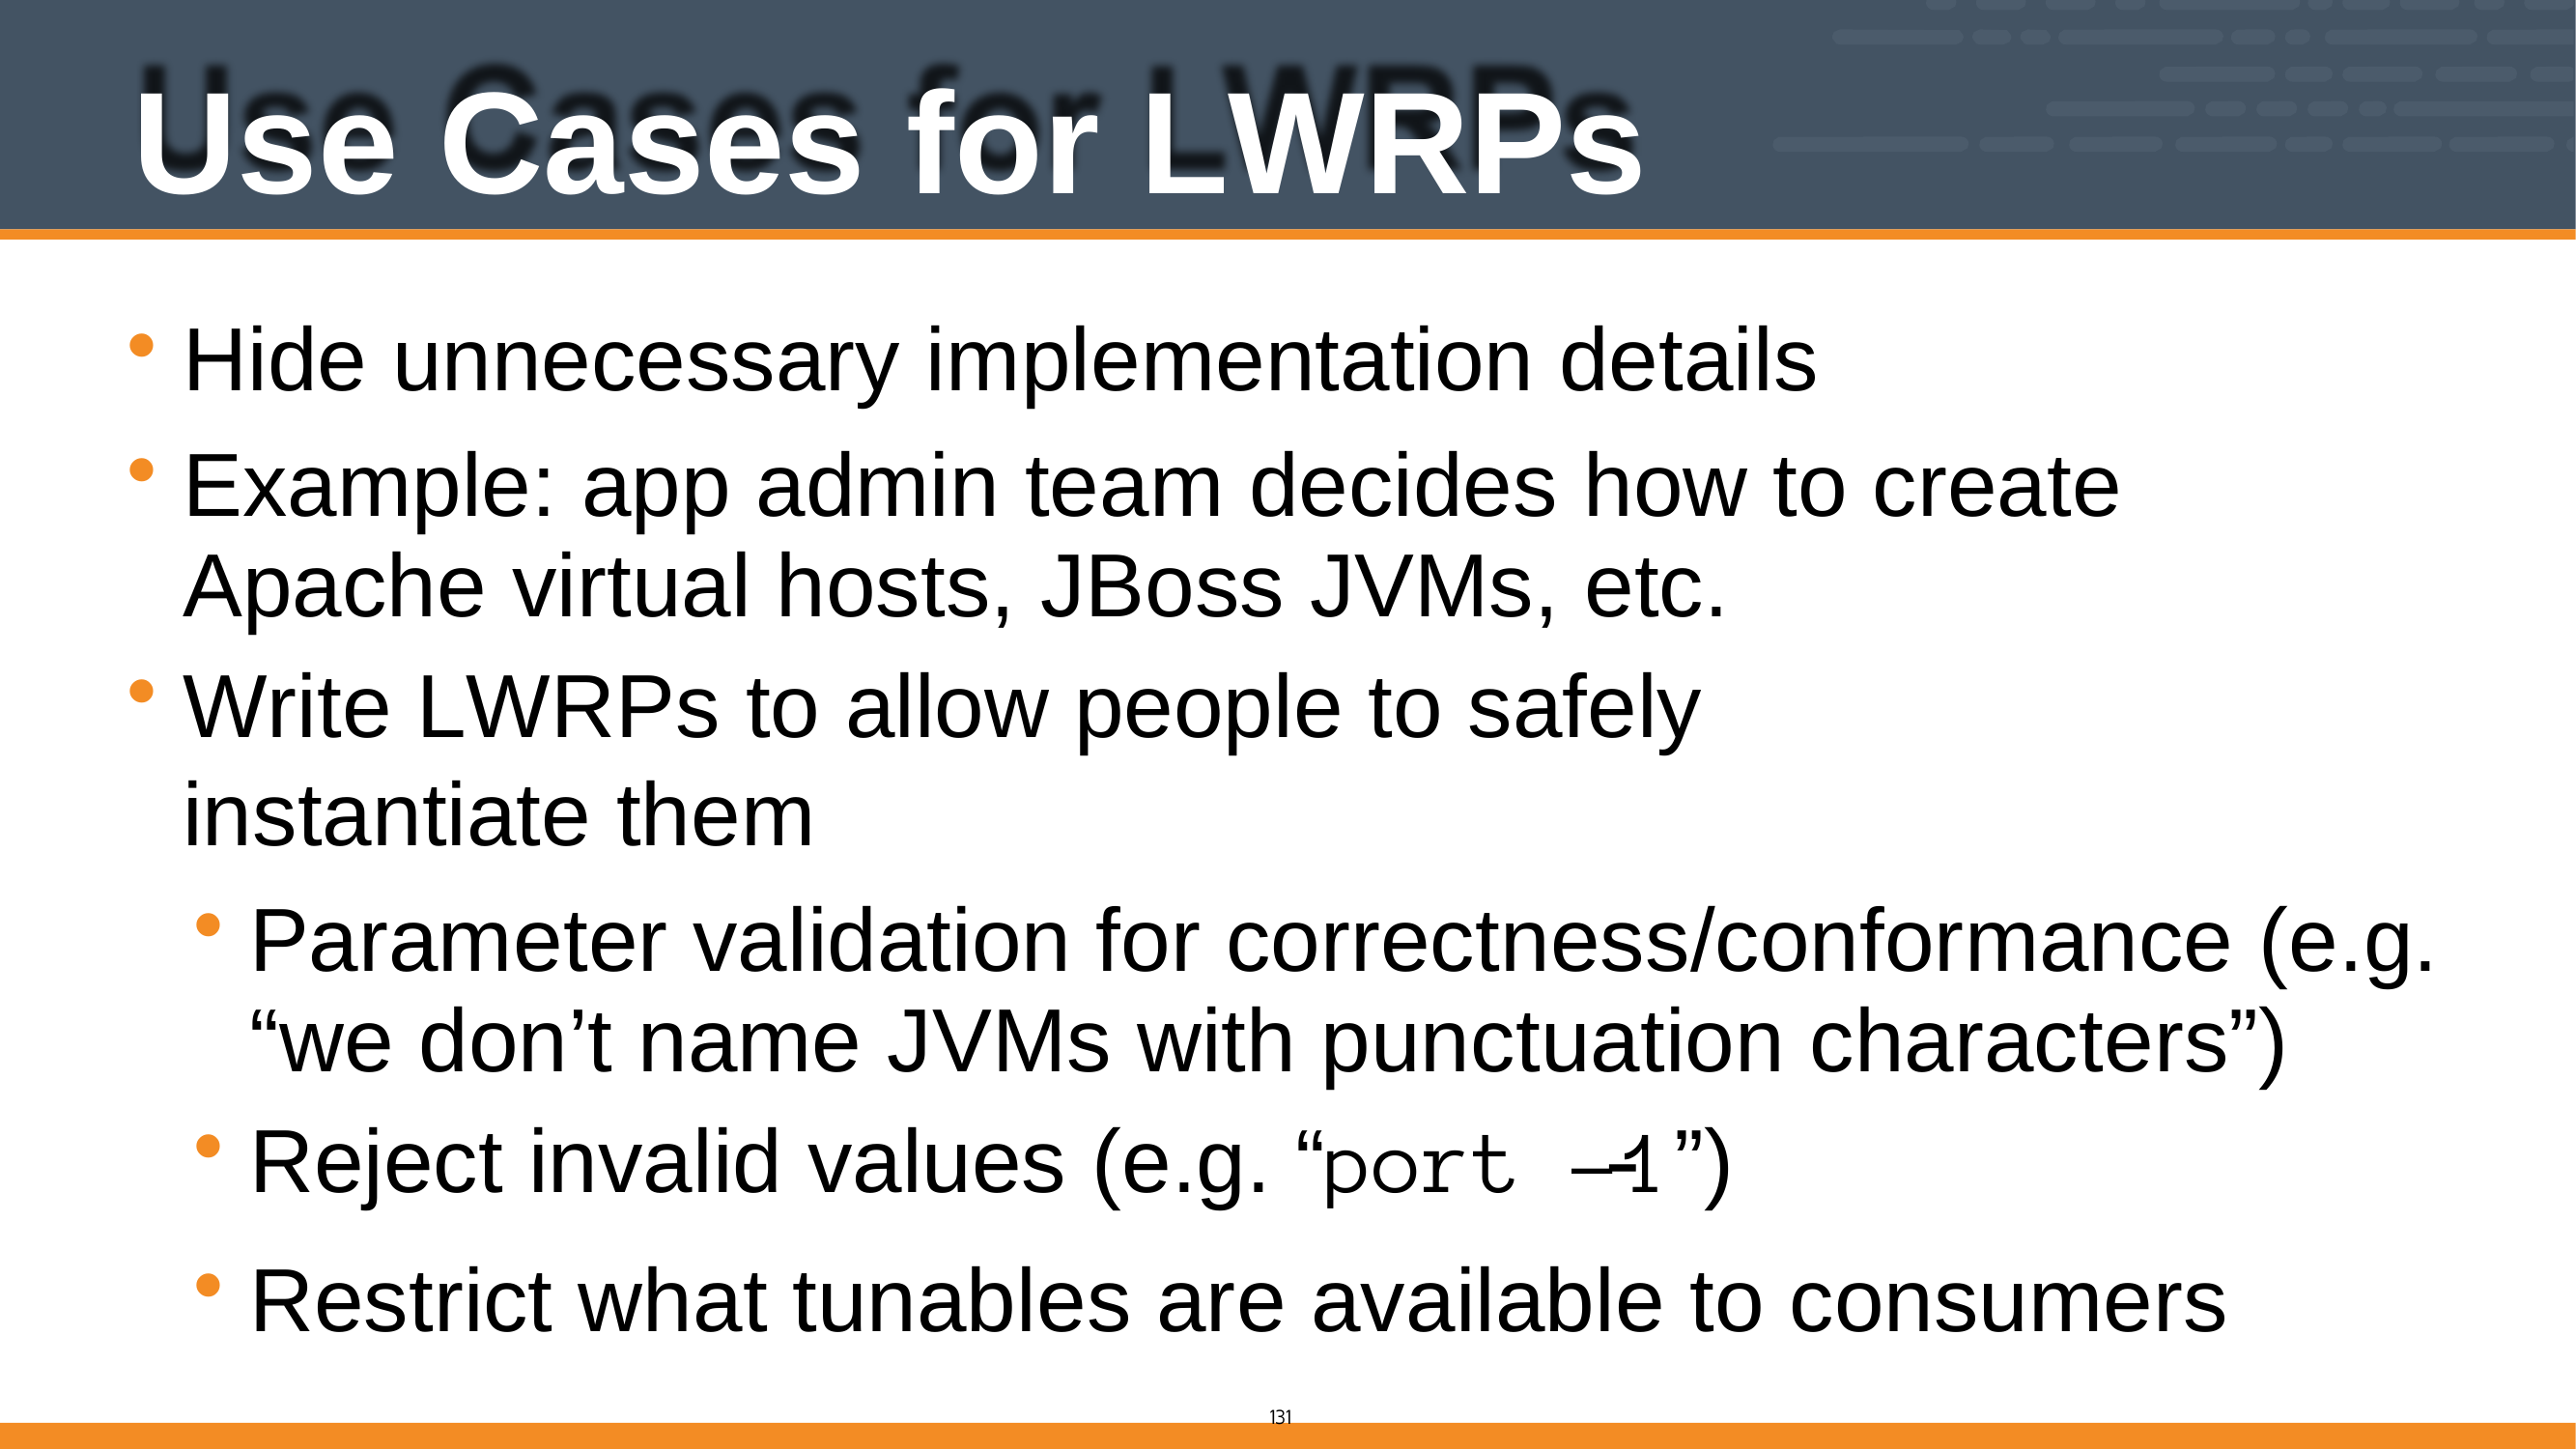

# Use Cases for LWRPs

Hide unnecessary implementation details
Example: app admin team decides how to create Apache virtual hosts, JBoss JVMs, etc.
Write LWRPs to allow people to safely instantiate them
Parameter validation for correctness/conformance (e.g. “we don’t name JVMs with punctuation characters”)
Reject invalid values (e.g. “port -­‐1”)
Restrict what tunables are available to consumers
131